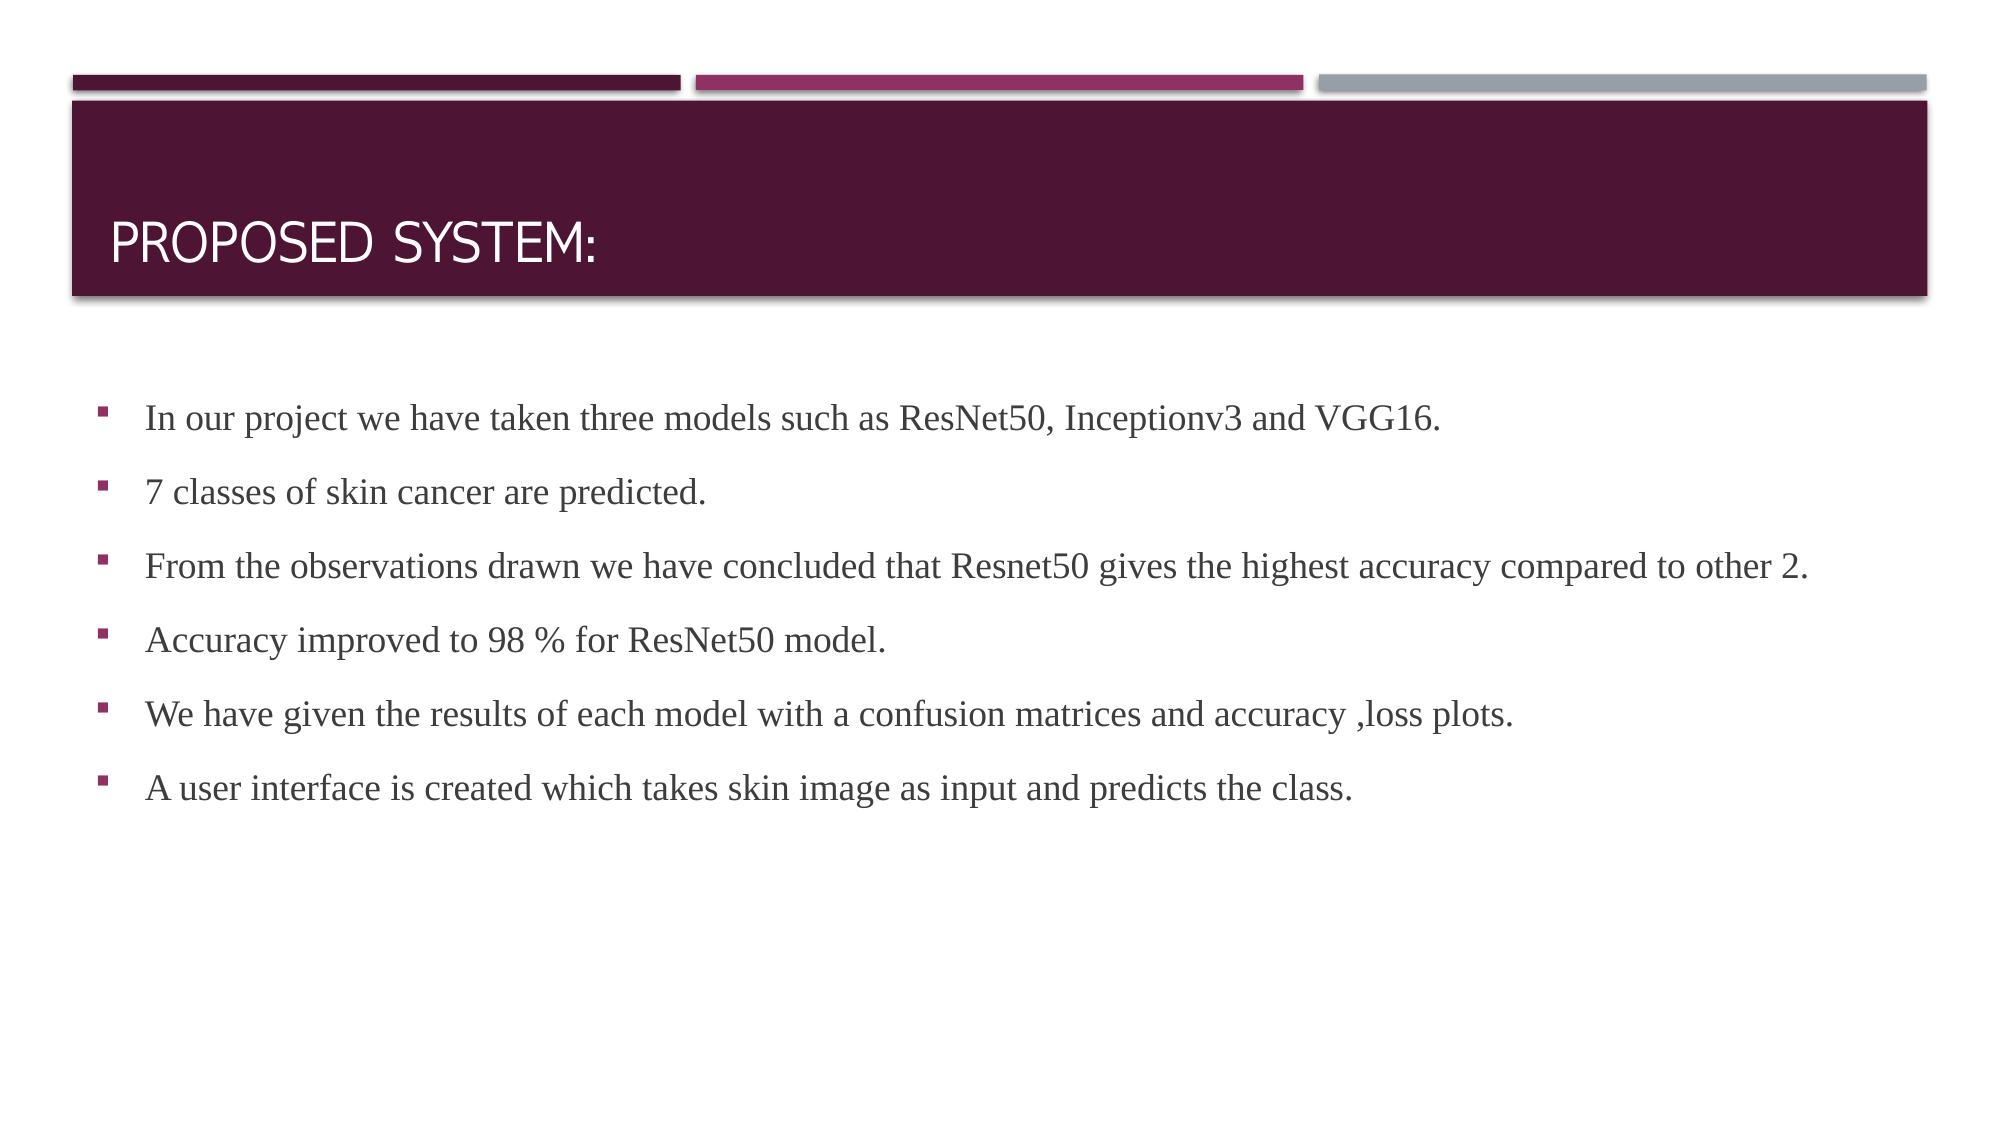

# Proposed system:
In our project we have taken three models such as ResNet50, Inceptionv3 and VGG16.
7 classes of skin cancer are predicted.
From the observations drawn we have concluded that Resnet50 gives the highest accuracy compared to other 2.
Accuracy improved to 98 % for ResNet50 model.
We have given the results of each model with a confusion matrices and accuracy ,loss plots.
A user interface is created which takes skin image as input and predicts the class.